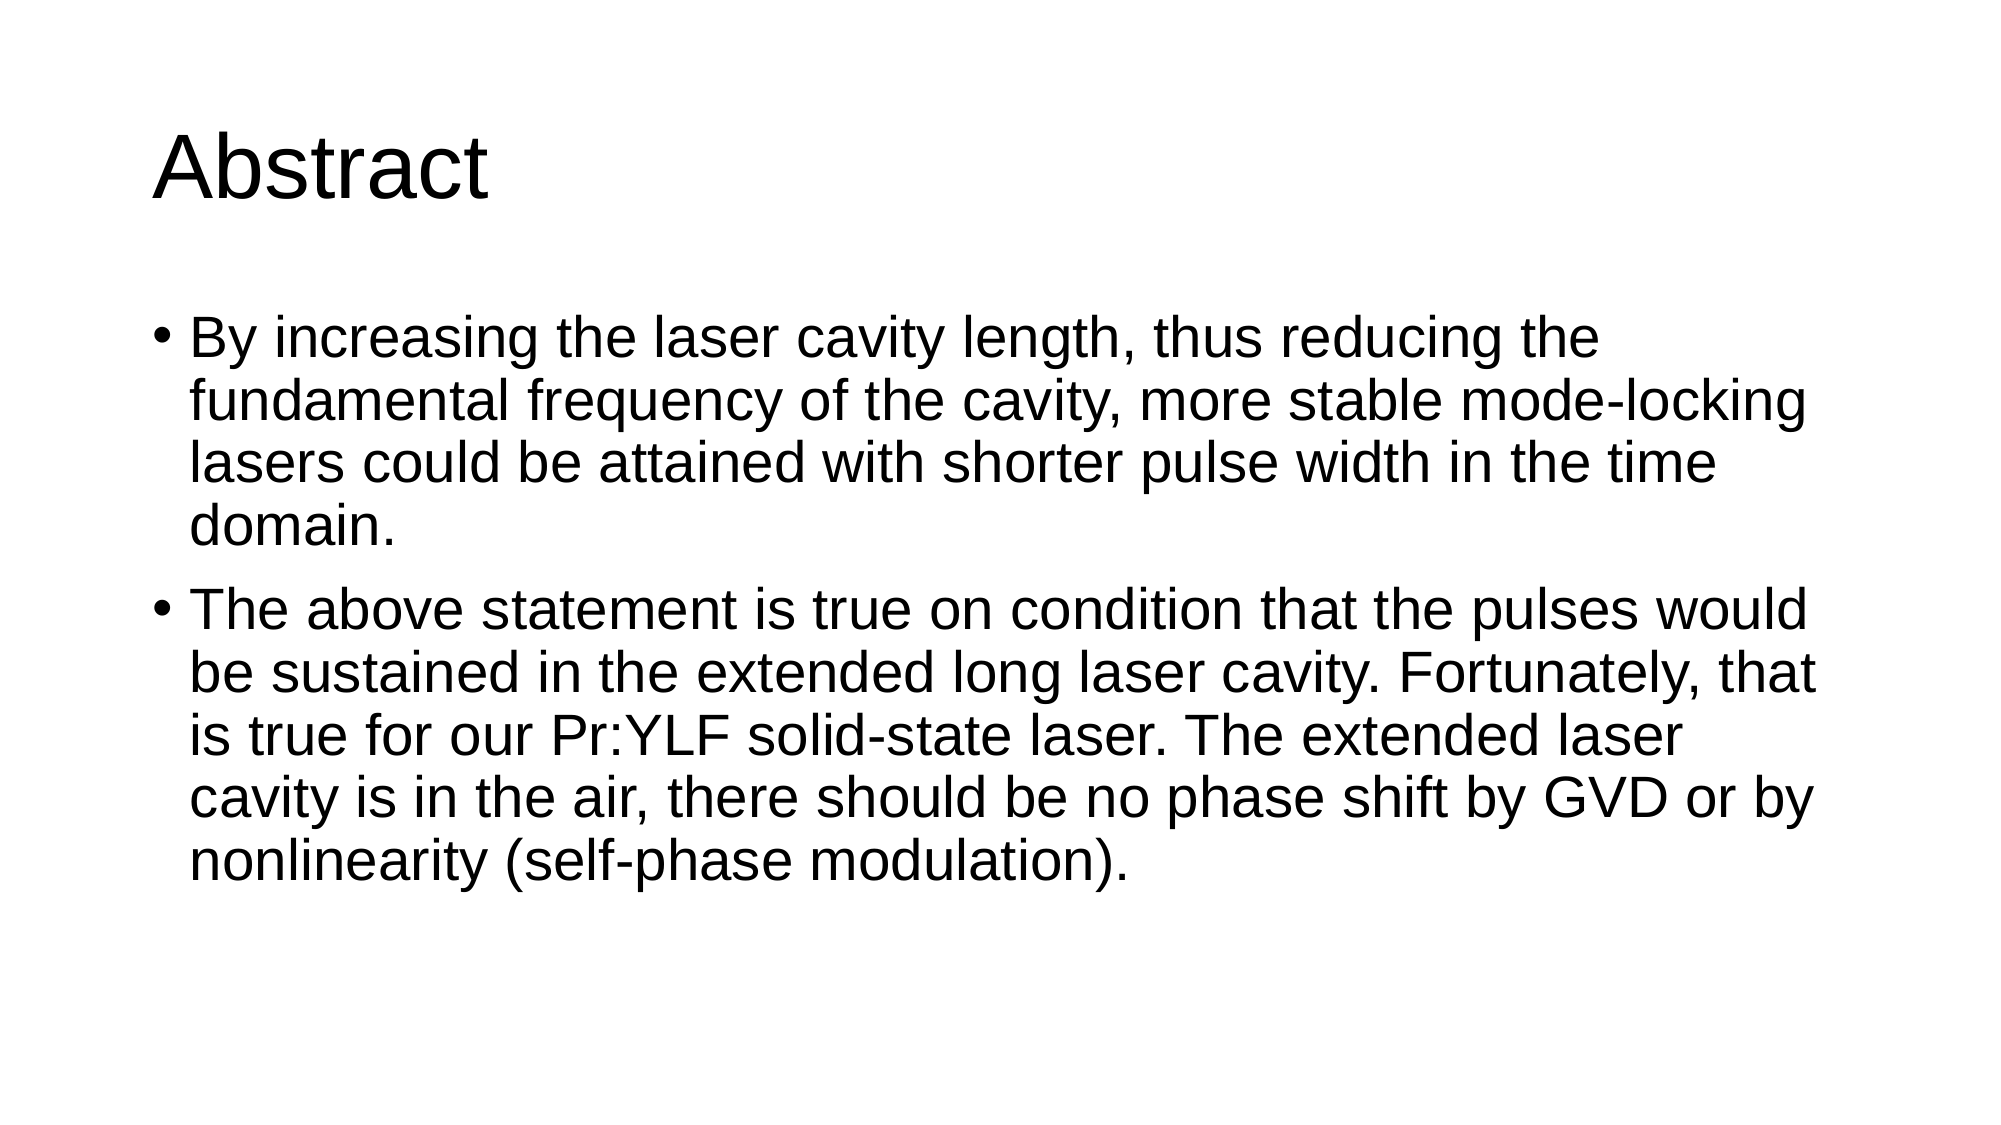

# Abstract
By increasing the laser cavity length, thus reducing the fundamental frequency of the cavity, more stable mode-locking lasers could be attained with shorter pulse width in the time domain.
The above statement is true on condition that the pulses would be sustained in the extended long laser cavity. Fortunately, that is true for our Pr:YLF solid-state laser. The extended laser cavity is in the air, there should be no phase shift by GVD or by nonlinearity (self-phase modulation).